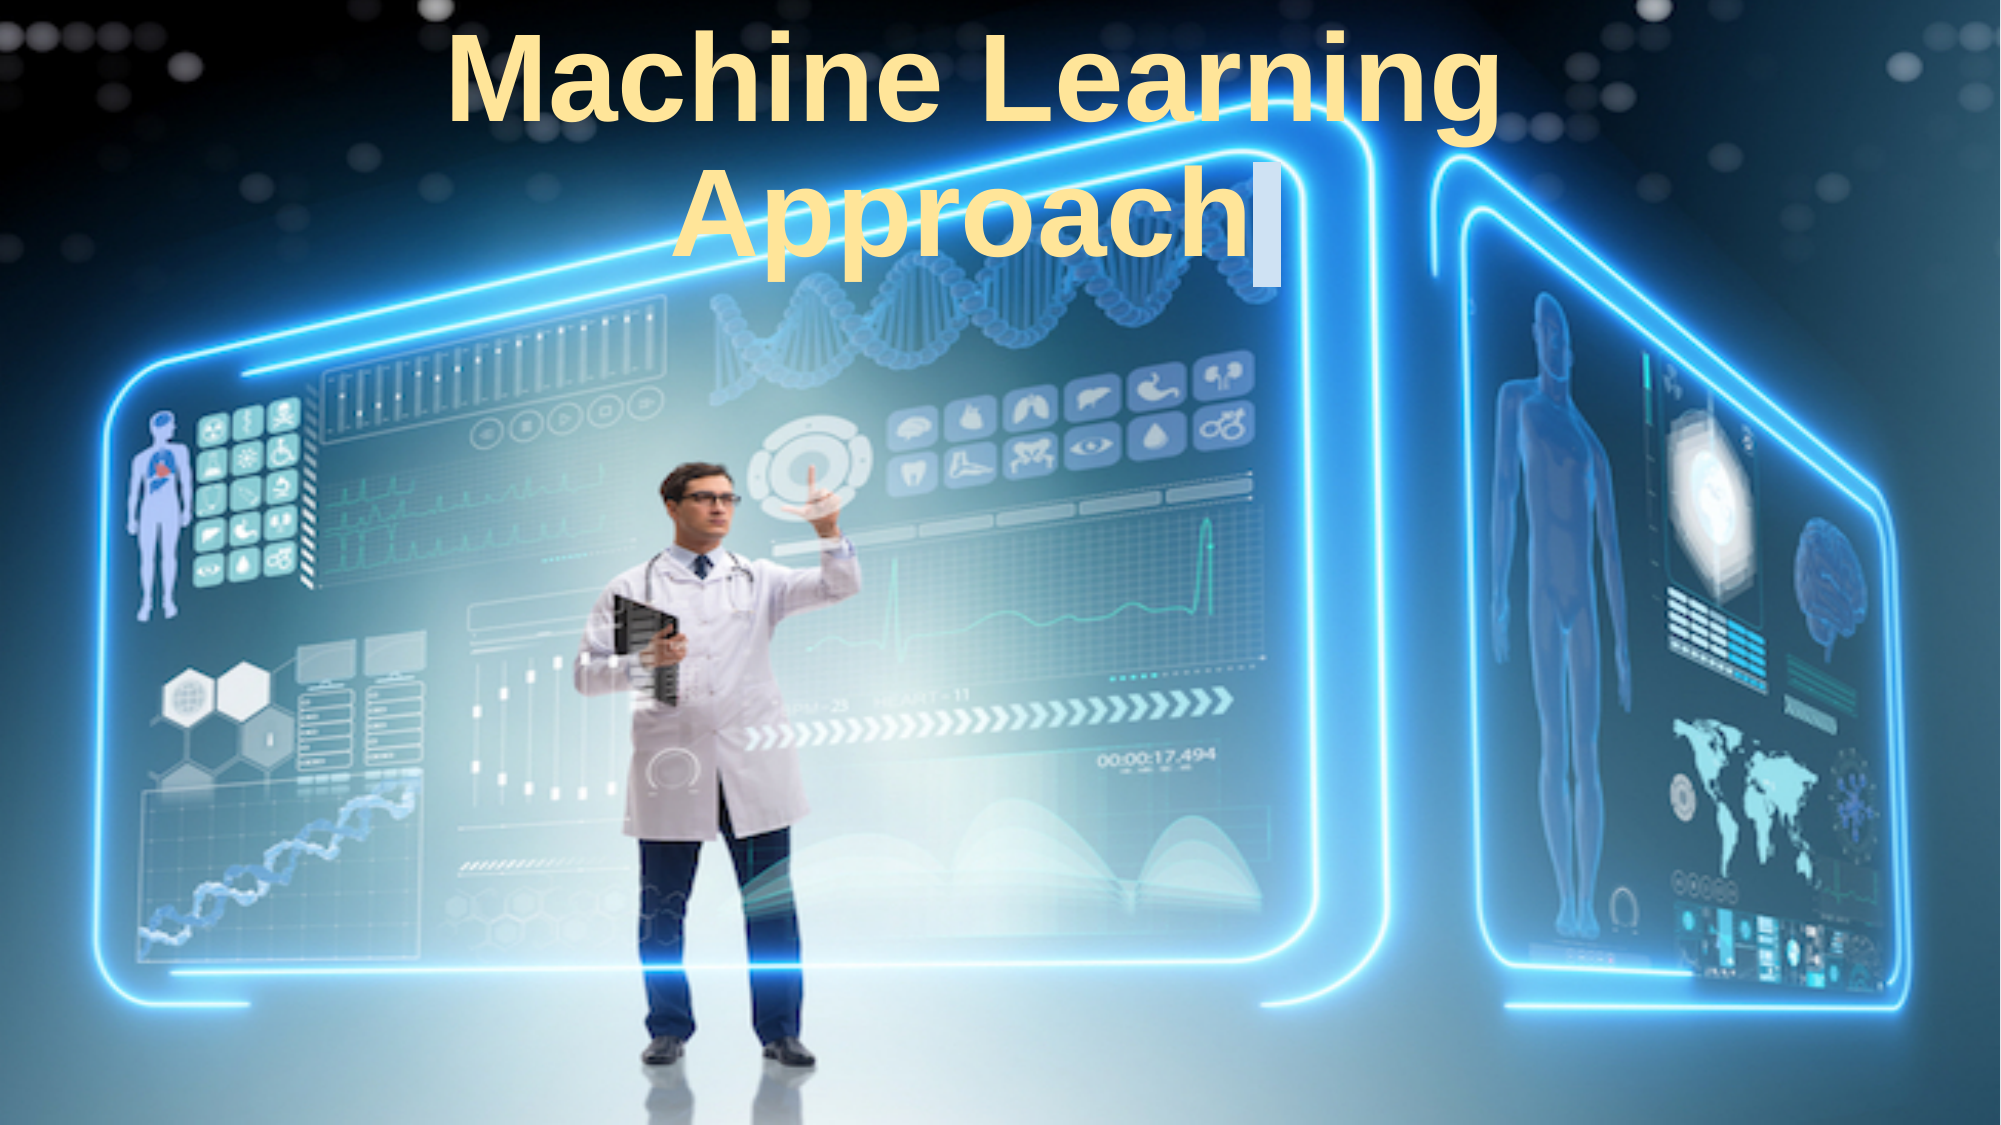

# Diabetes Prediction: A Machine Learning Approach